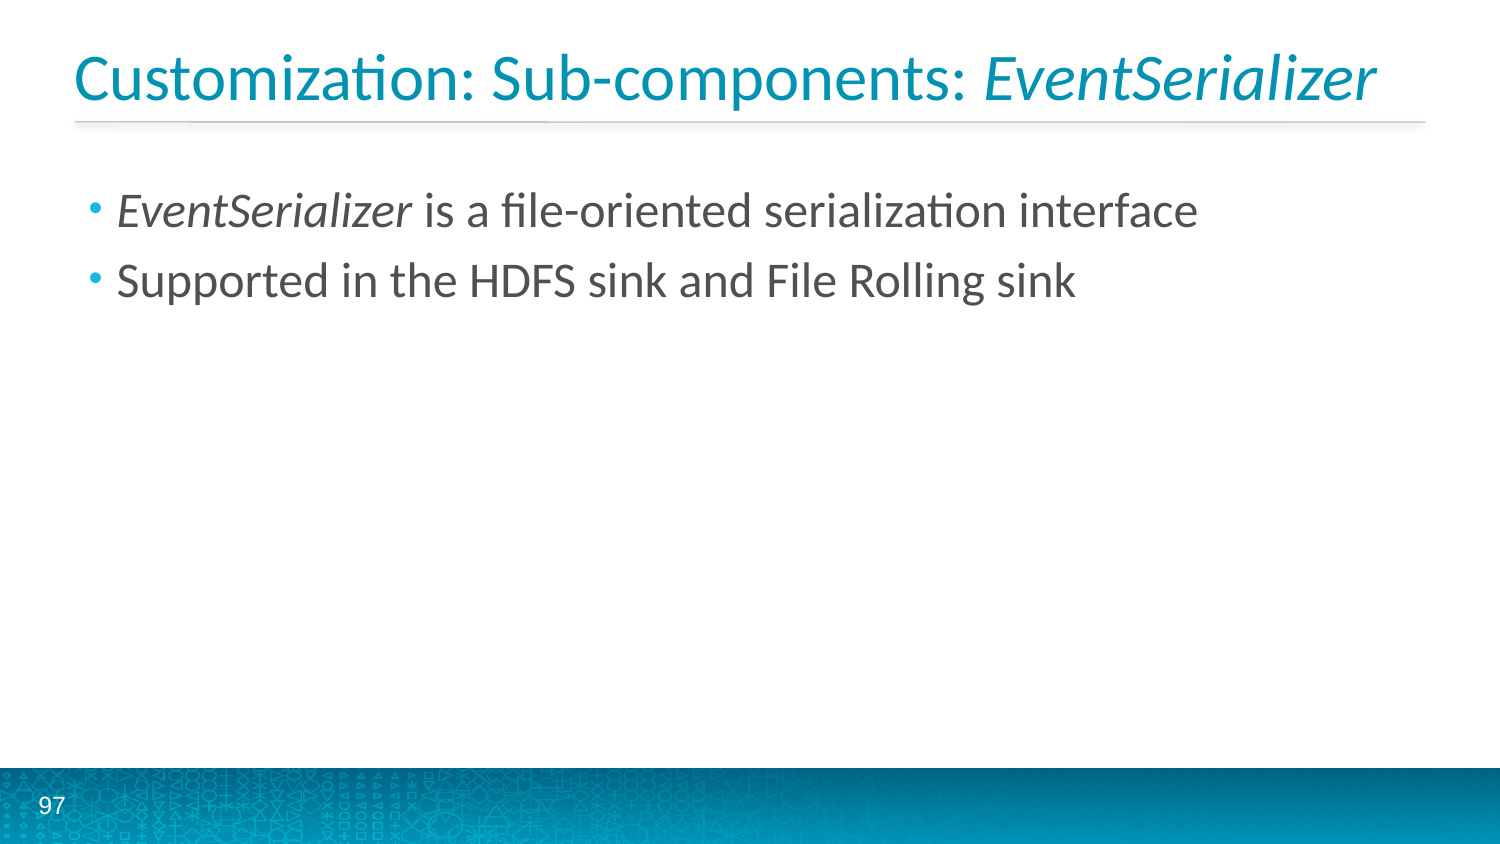

# Customization: Sub-components: EventSerializer
EventSerializer is a file-oriented serialization interface
Supported in the HDFS sink and File Rolling sink
97